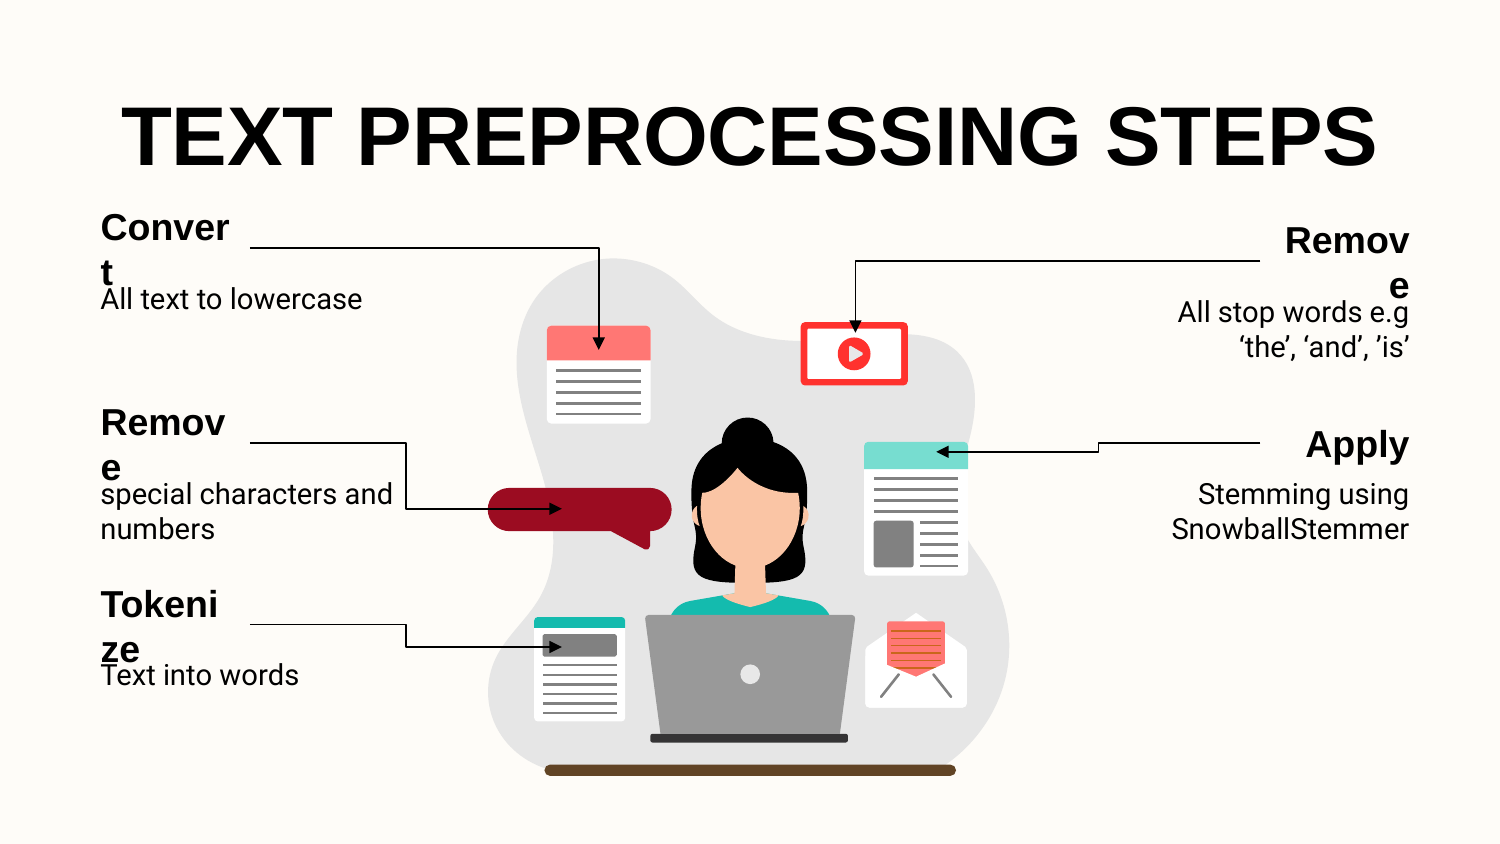

# TEXT PREPROCESSING STEPS
Convert
All text to lowercase
Remove
All stop words e.g ‘the’, ‘and’, ’is’

Remove
special characters and numbers
Apply
Stemming using SnowballStemmer

Tokenize
Text into words